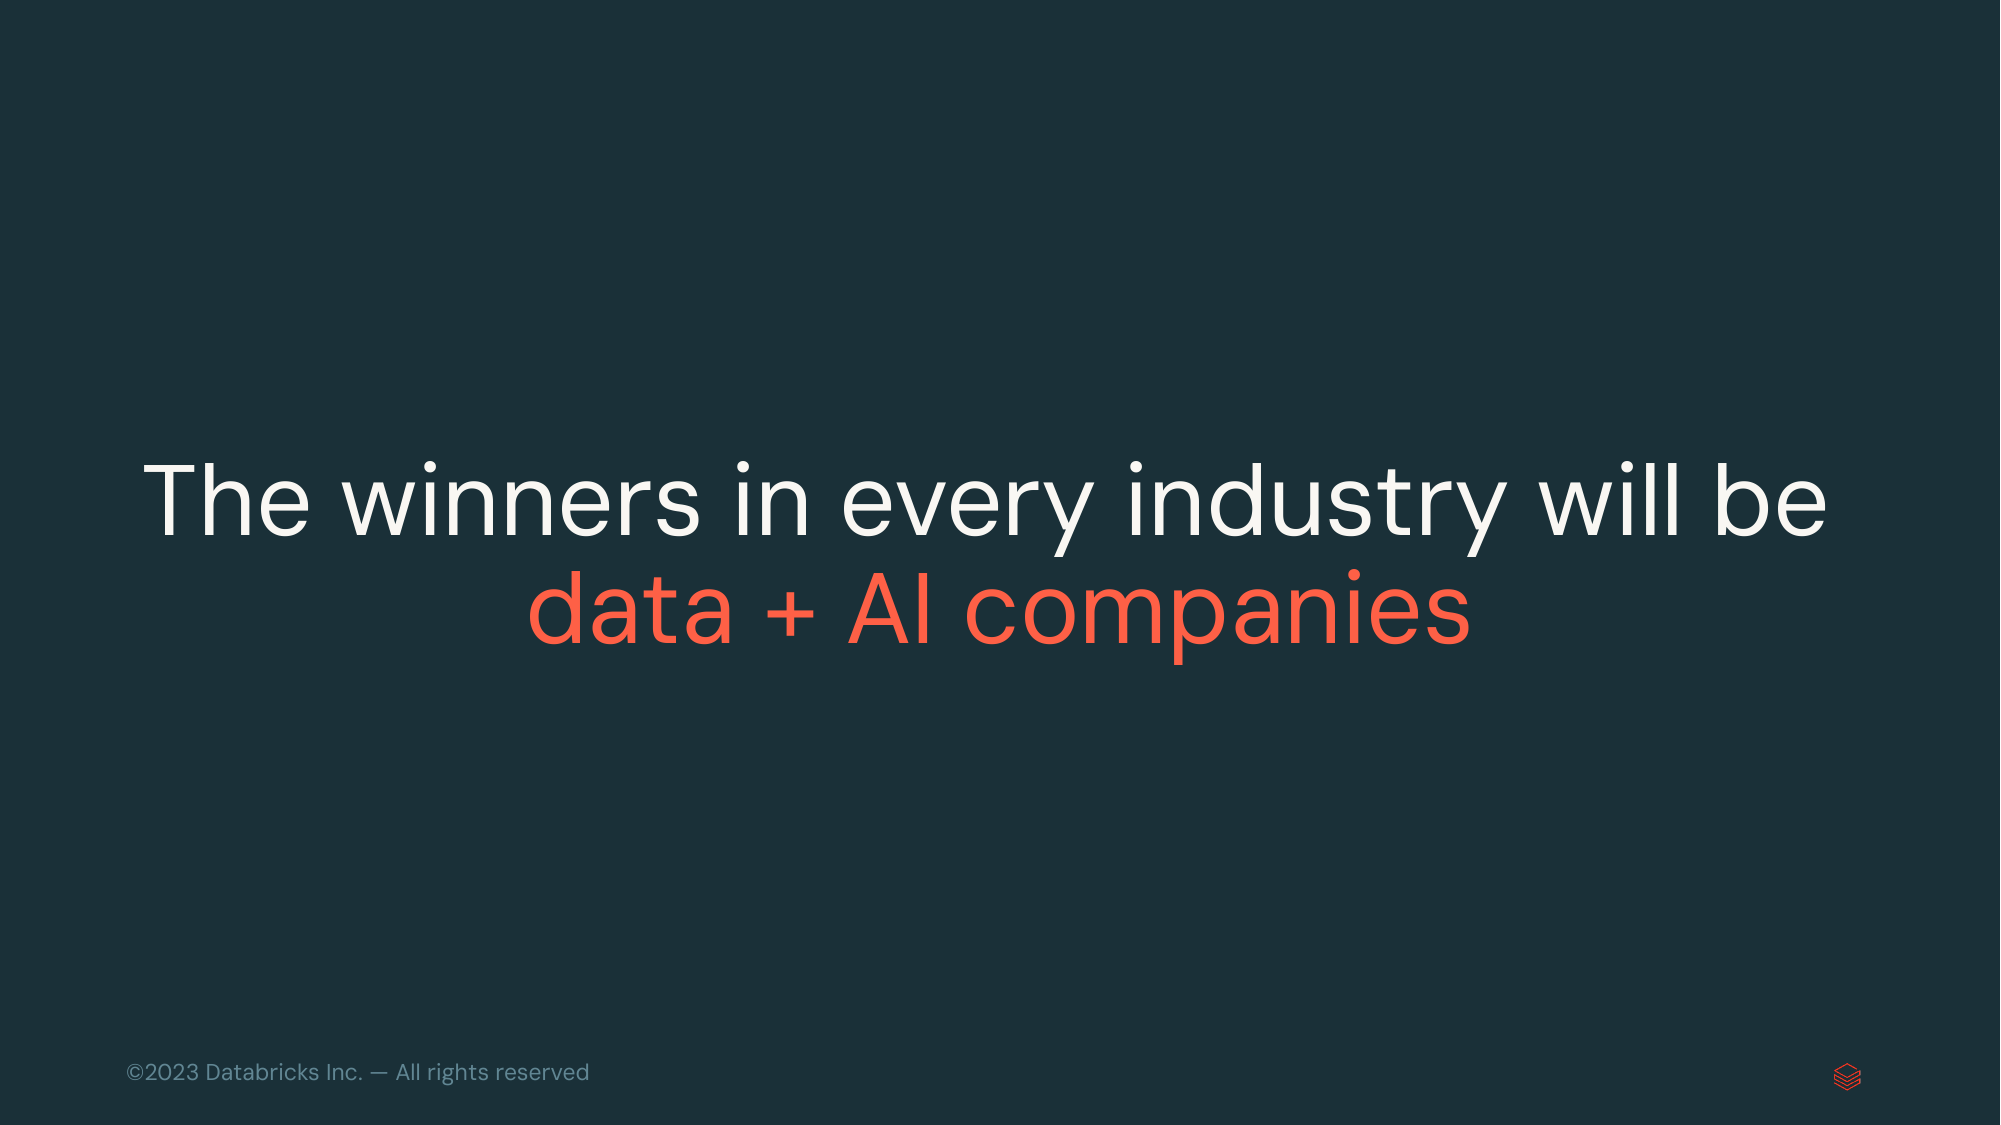

# The winners in every industry will be data + AI companies